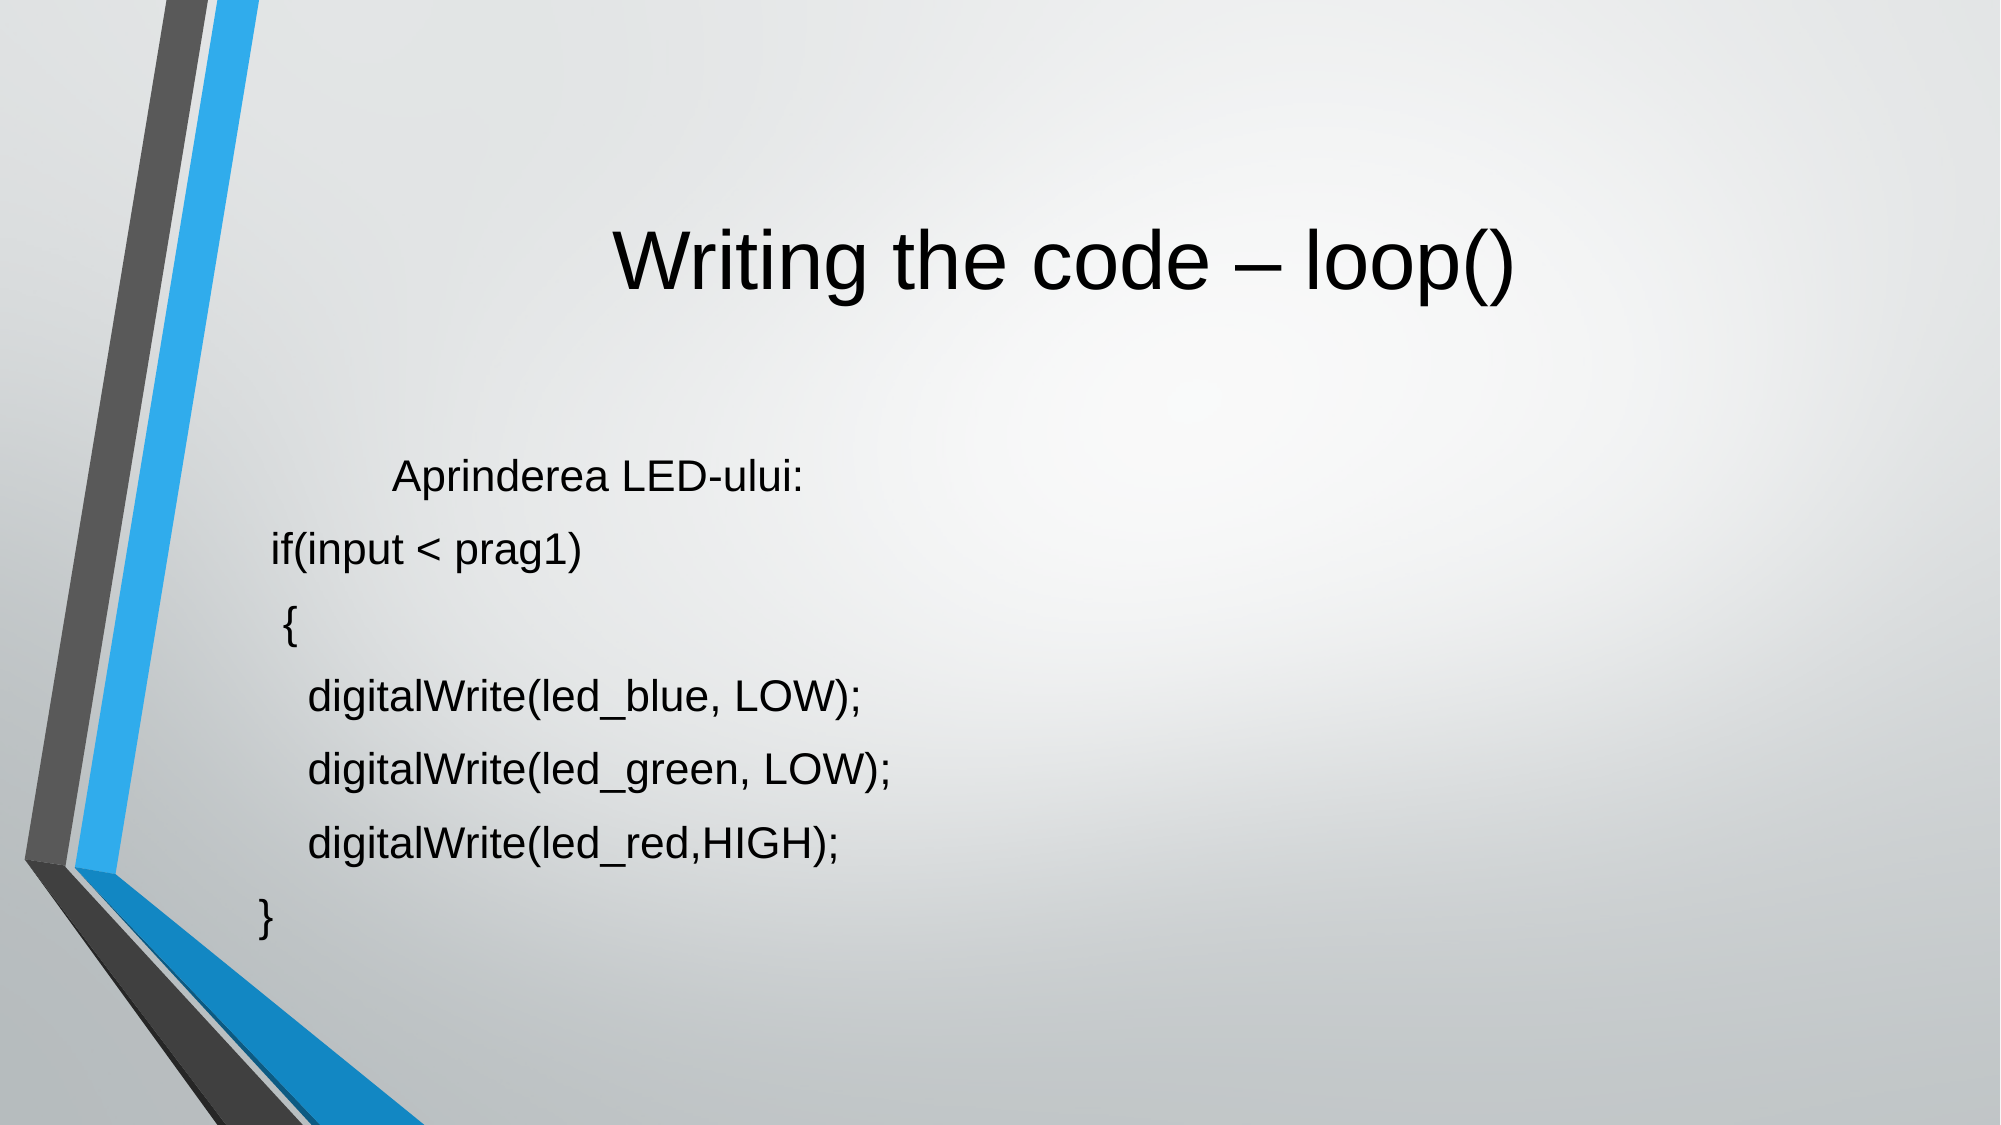

# Writing the code – loop()
	Aprinderea LED-ului:
 if(input < prag1)
  {
    digitalWrite(led_blue, LOW);
    digitalWrite(led_green, LOW);
    digitalWrite(led_red,HIGH);
}